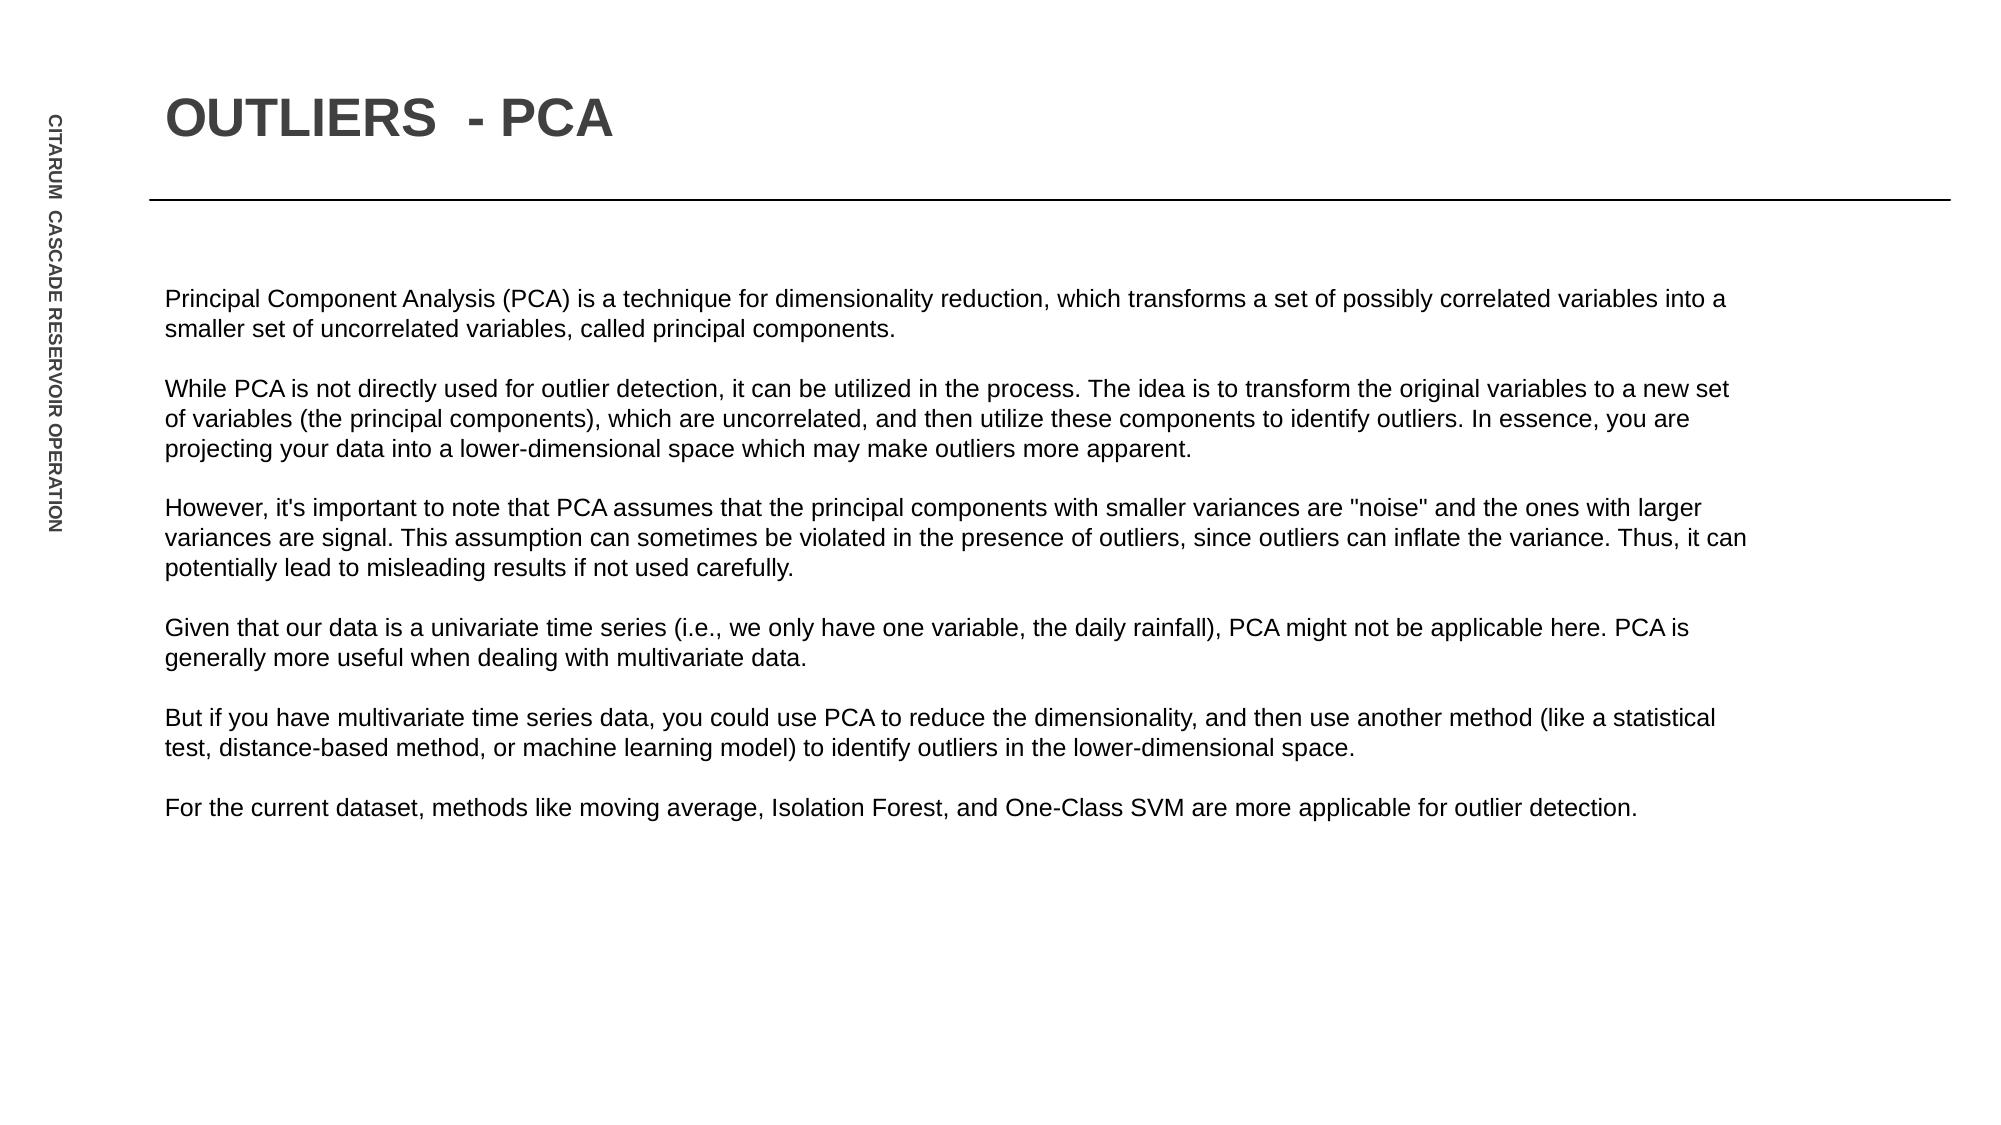

# OUTLIERS  - PCA
Principal Component Analysis (PCA) is a technique for dimensionality reduction, which transforms a set of possibly correlated variables into a smaller set of uncorrelated variables, called principal components.

While PCA is not directly used for outlier detection, it can be utilized in the process. The idea is to transform the original variables to a new set of variables (the principal components), which are uncorrelated, and then utilize these components to identify outliers. In essence, you are projecting your data into a lower-dimensional space which may make outliers more apparent.

However, it's important to note that PCA assumes that the principal components with smaller variances are "noise" and the ones with larger variances are signal. This assumption can sometimes be violated in the presence of outliers, since outliers can inflate the variance. Thus, it can potentially lead to misleading results if not used carefully.

Given that our data is a univariate time series (i.e., we only have one variable, the daily rainfall), PCA might not be applicable here. PCA is generally more useful when dealing with multivariate data.

But if you have multivariate time series data, you could use PCA to reduce the dimensionality, and then use another method (like a statistical test, distance-based method, or machine learning model) to identify outliers in the lower-dimensional space.

For the current dataset, methods like moving average, Isolation Forest, and One-Class SVM are more applicable for outlier detection.
Citarum  Cascade Reservoir Operation
21